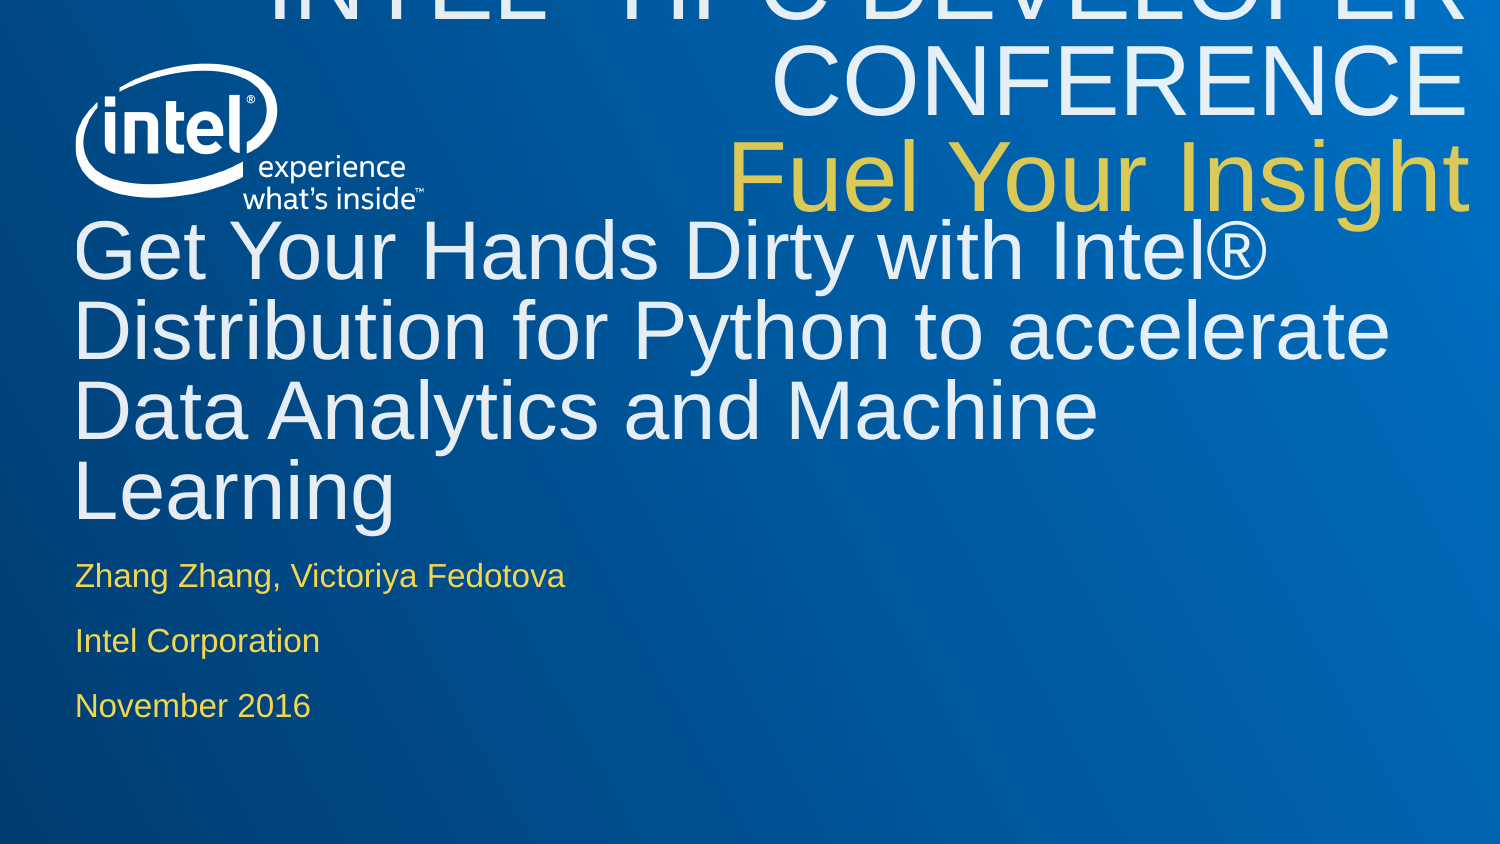

# Get Your Hands Dirty with Intel® Distribution for Python to accelerate Data Analytics and Machine Learning
Zhang Zhang, Victoriya Fedotova
Intel Corporation
November 2016